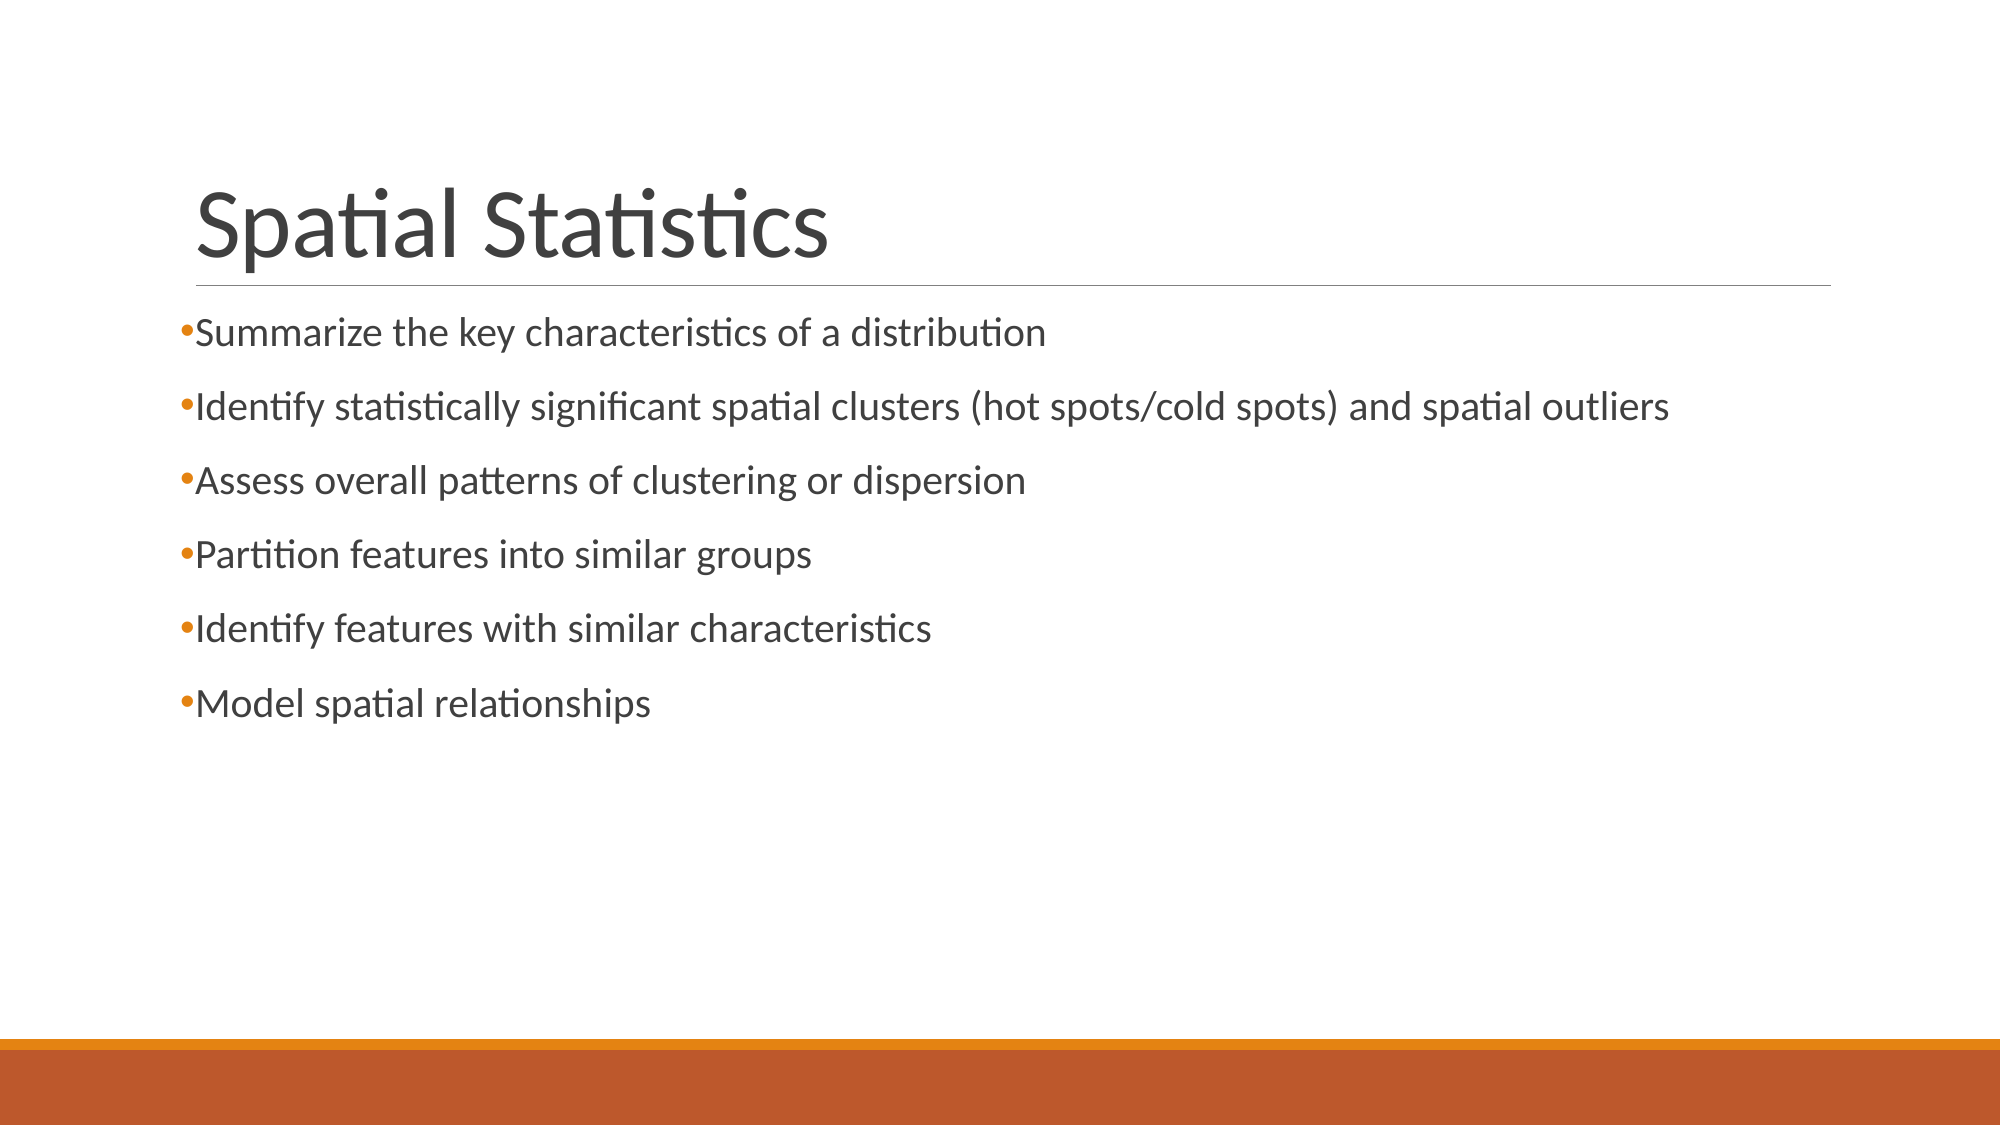

# Spatial Statistics
Summarize the key characteristics of a distribution
Identify statistically significant spatial clusters (hot spots/cold spots) and spatial outliers
Assess overall patterns of clustering or dispersion
Partition features into similar groups
Identify features with similar characteristics
Model spatial relationships